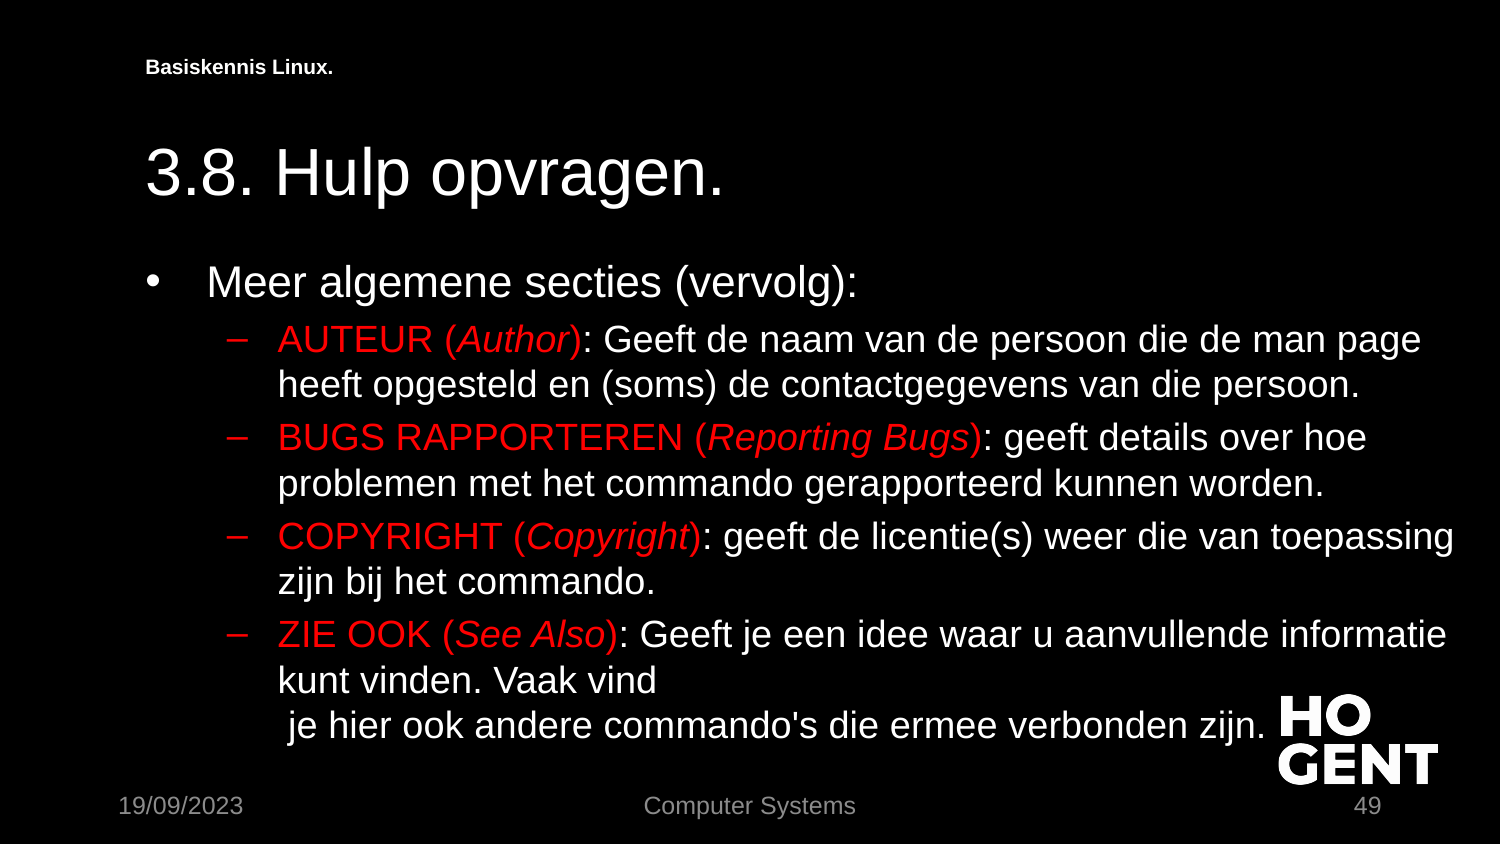

Basiskennis Linux.
# 3.8. Hulp opvragen.
Meer algemene secties (vervolg):
AUTEUR (Author): Geeft de naam van de persoon die de man page heeft opgesteld en (soms) de contactgegevens van die persoon.
BUGS RAPPORTEREN (Reporting Bugs): geeft details over hoe problemen met het commando gerapporteerd kunnen worden.
COPYRIGHT (Copyright): geeft de licentie(s) weer die van toepassing zijn bij het commando.
ZIE OOK (See Also): Geeft je een idee waar u aanvullende informatie kunt vinden. Vaak vind
 je hier ook andere commando's die ermee verbonden zijn.
19/09/2023
Computer Systems
49